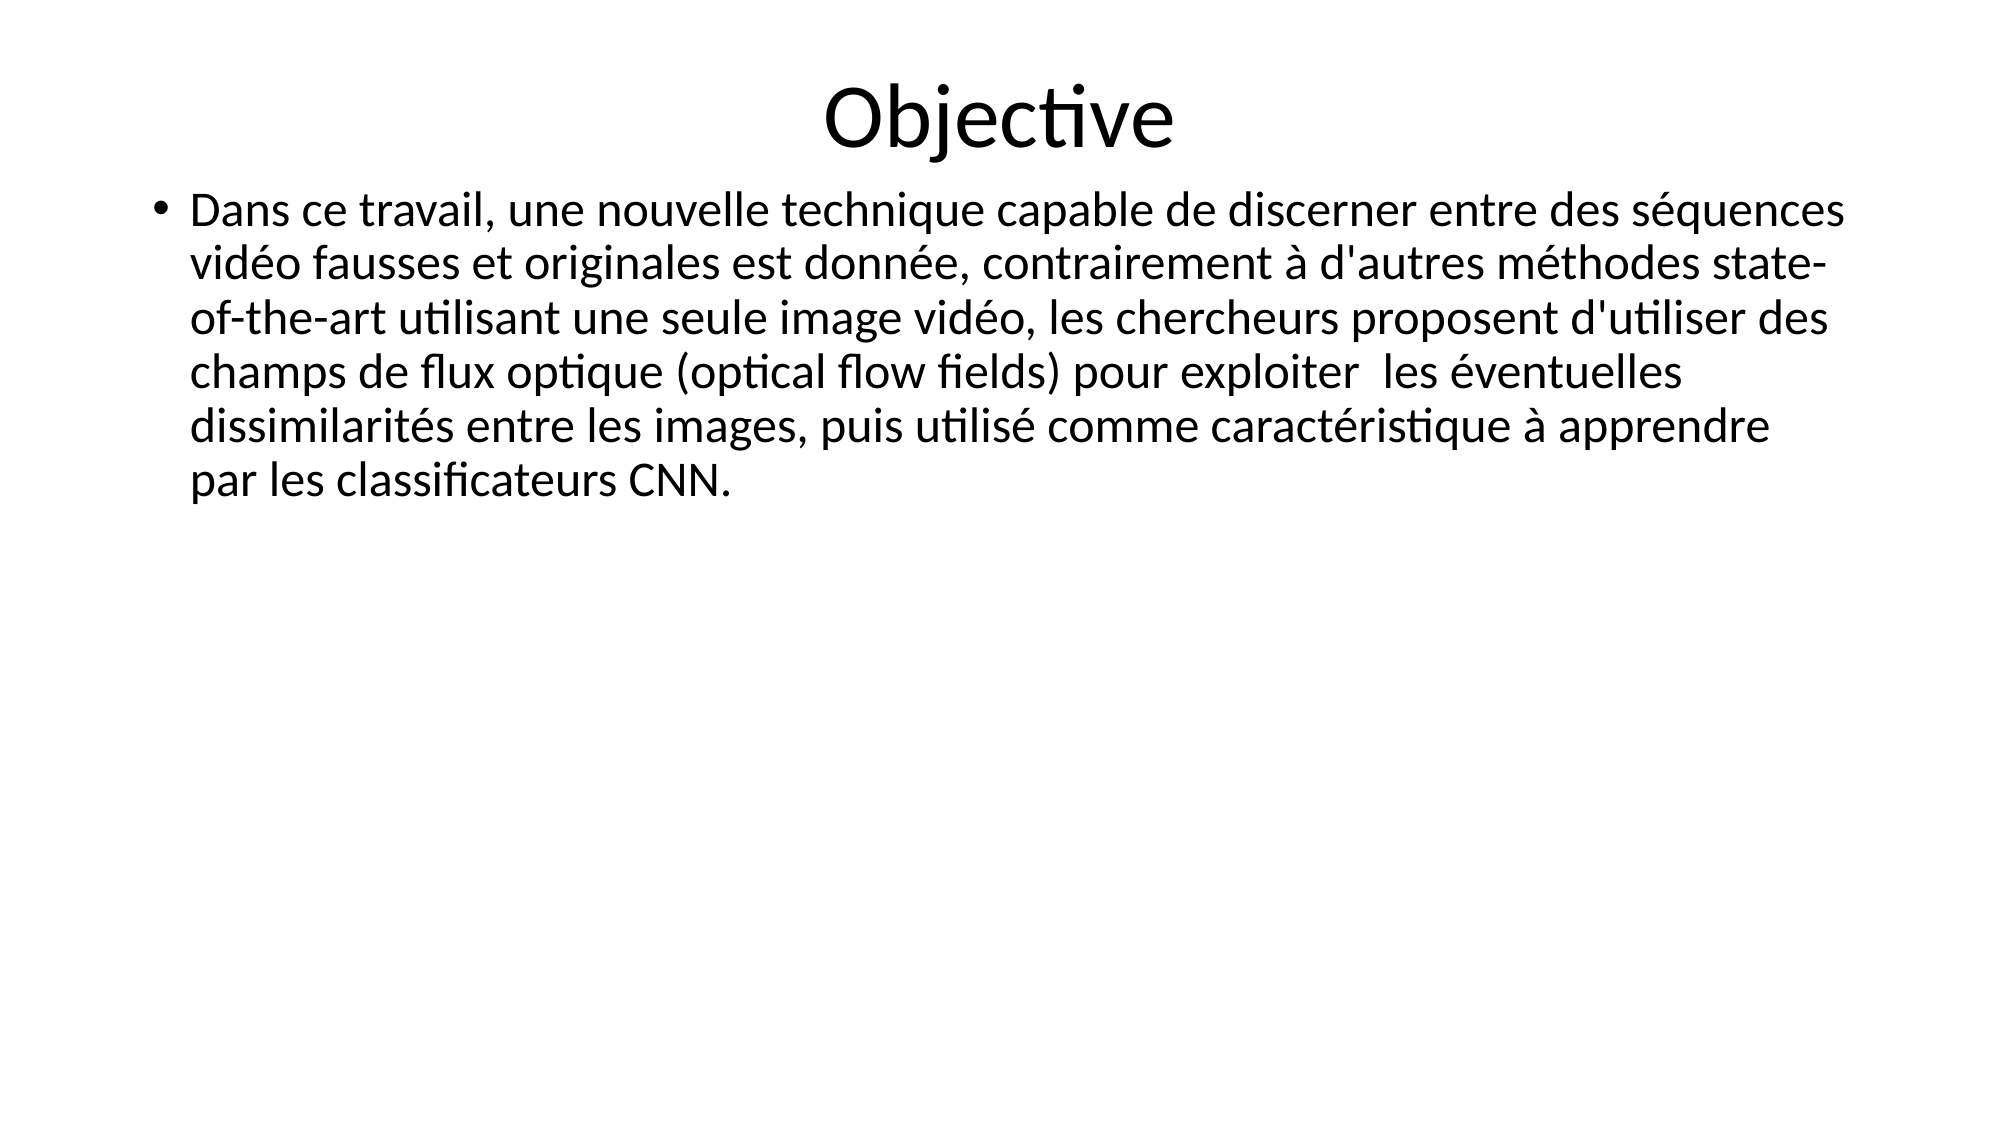

# Objective
Dans ce travail, une nouvelle technique capable de discerner entre des séquences vidéo fausses et originales est donnée, contrairement à d'autres méthodes state-of-the-art utilisant une seule image vidéo, les chercheurs proposent d'utiliser des champs de flux optique (optical flow fields) pour exploiter  les éventuelles dissimilarités entre les images, puis utilisé comme caractéristique à apprendre par les classificateurs CNN.